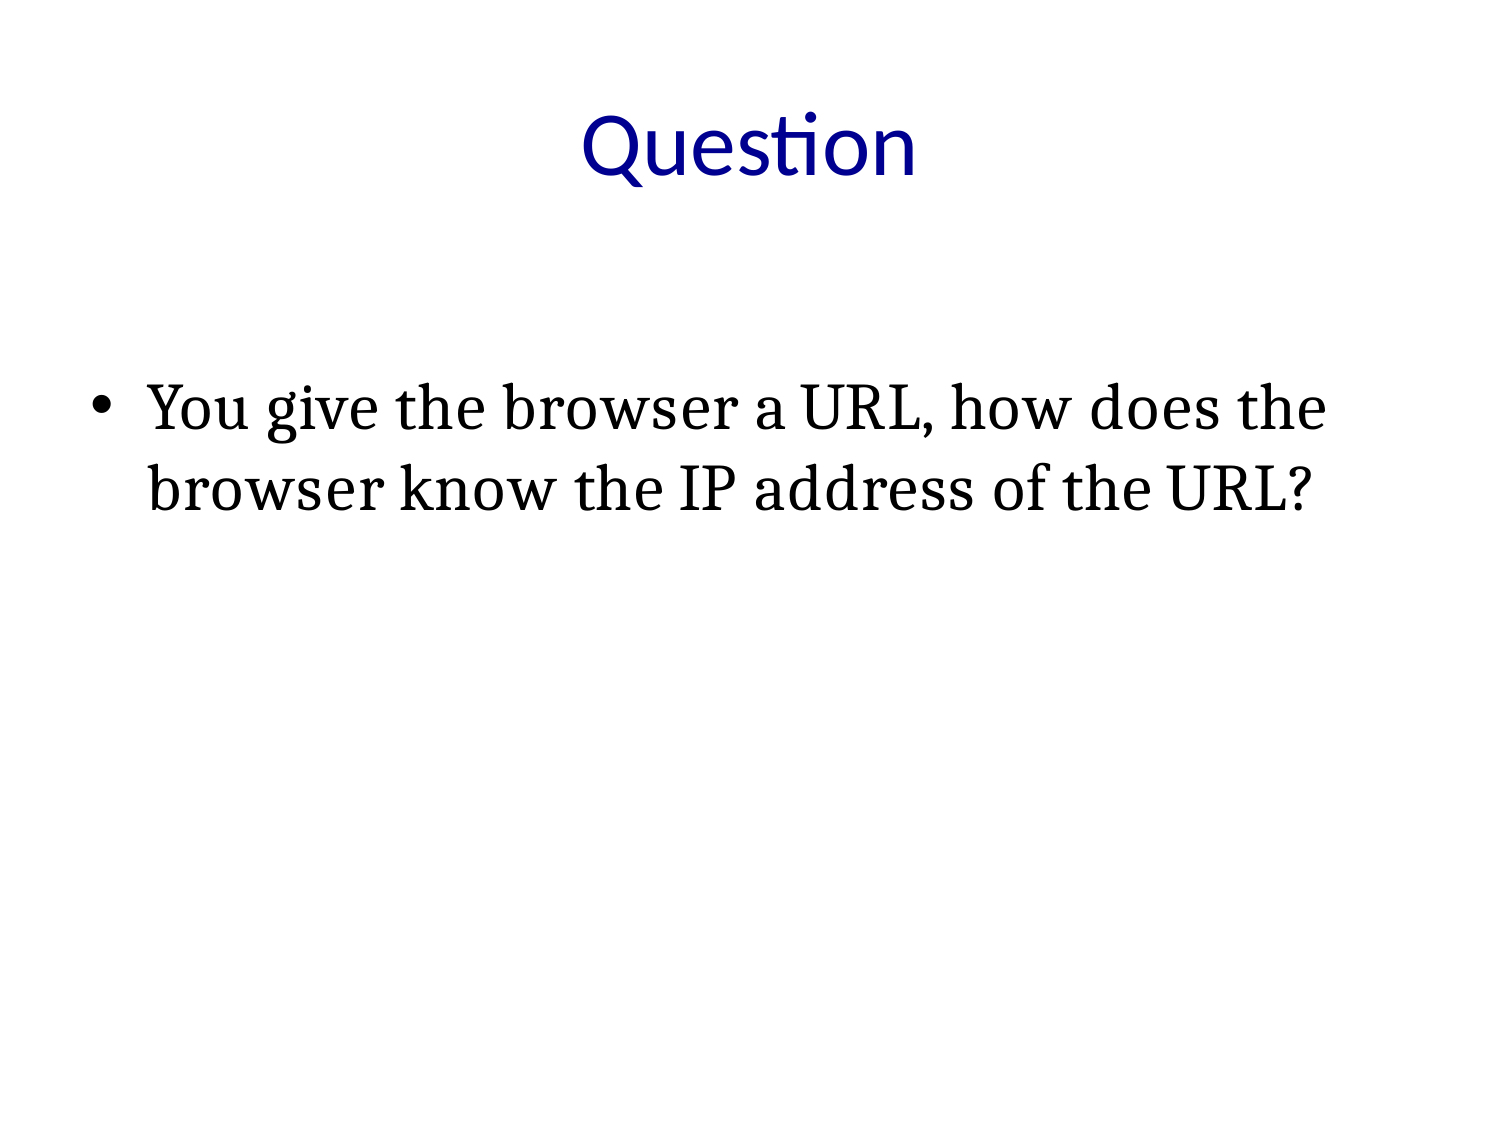

# Question

You give the browser a URL, how does the browser know the IP address of the URL?